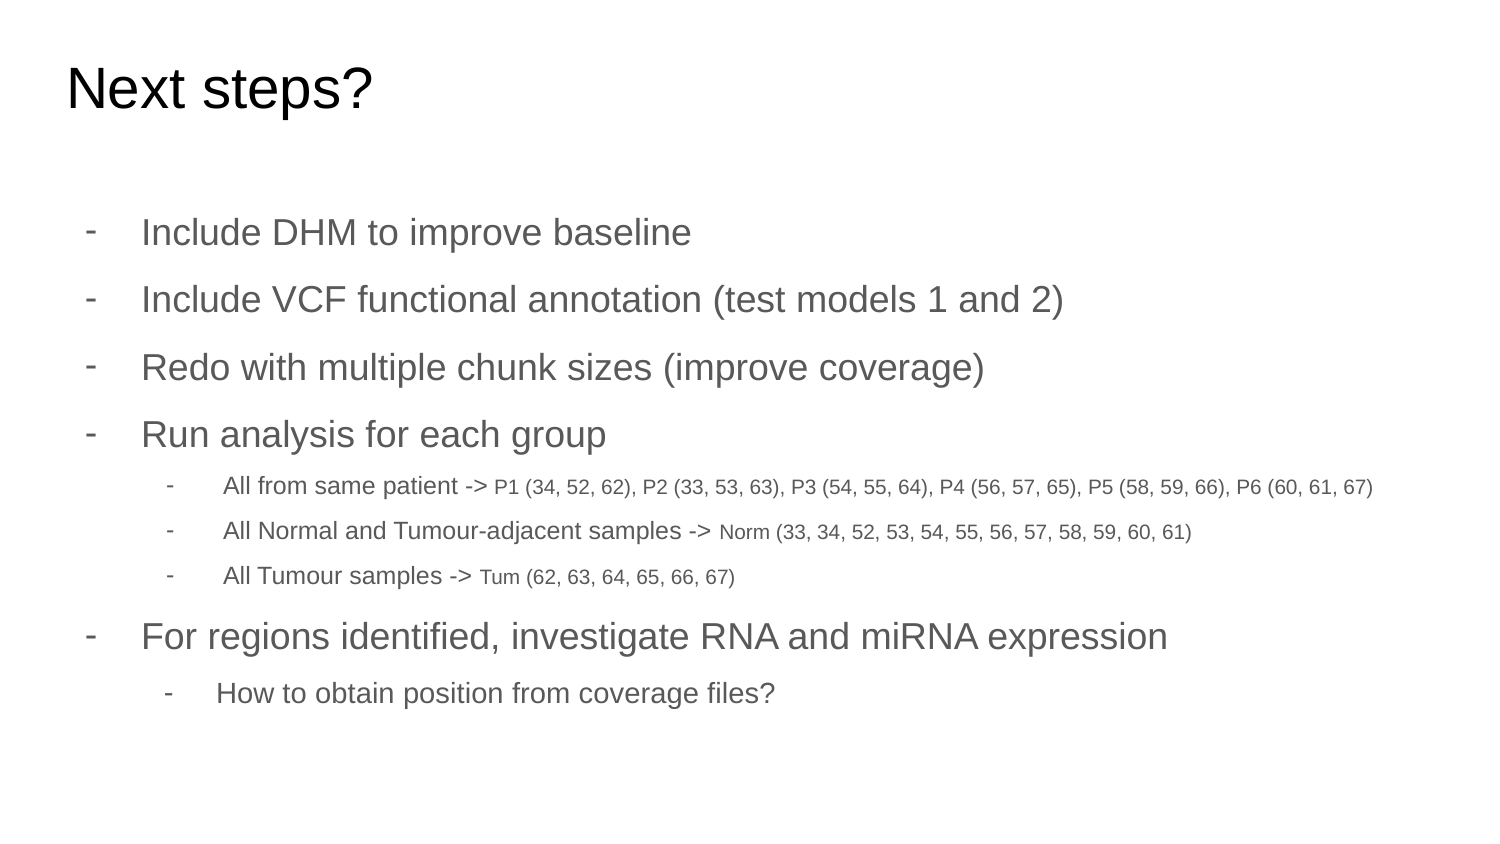

# Next steps?
Include DHM to improve baseline
Include VCF functional annotation (test models 1 and 2)
Redo with multiple chunk sizes (improve coverage)
Run analysis for each group
 All from same patient -> P1 (34, 52, 62), P2 (33, 53, 63), P3 (54, 55, 64), P4 (56, 57, 65), P5 (58, 59, 66), P6 (60, 61, 67)
 All Normal and Tumour-adjacent samples -> Norm (33, 34, 52, 53, 54, 55, 56, 57, 58, 59, 60, 61)
 All Tumour samples -> Tum (62, 63, 64, 65, 66, 67)
For regions identified, investigate RNA and miRNA expression
How to obtain position from coverage files?